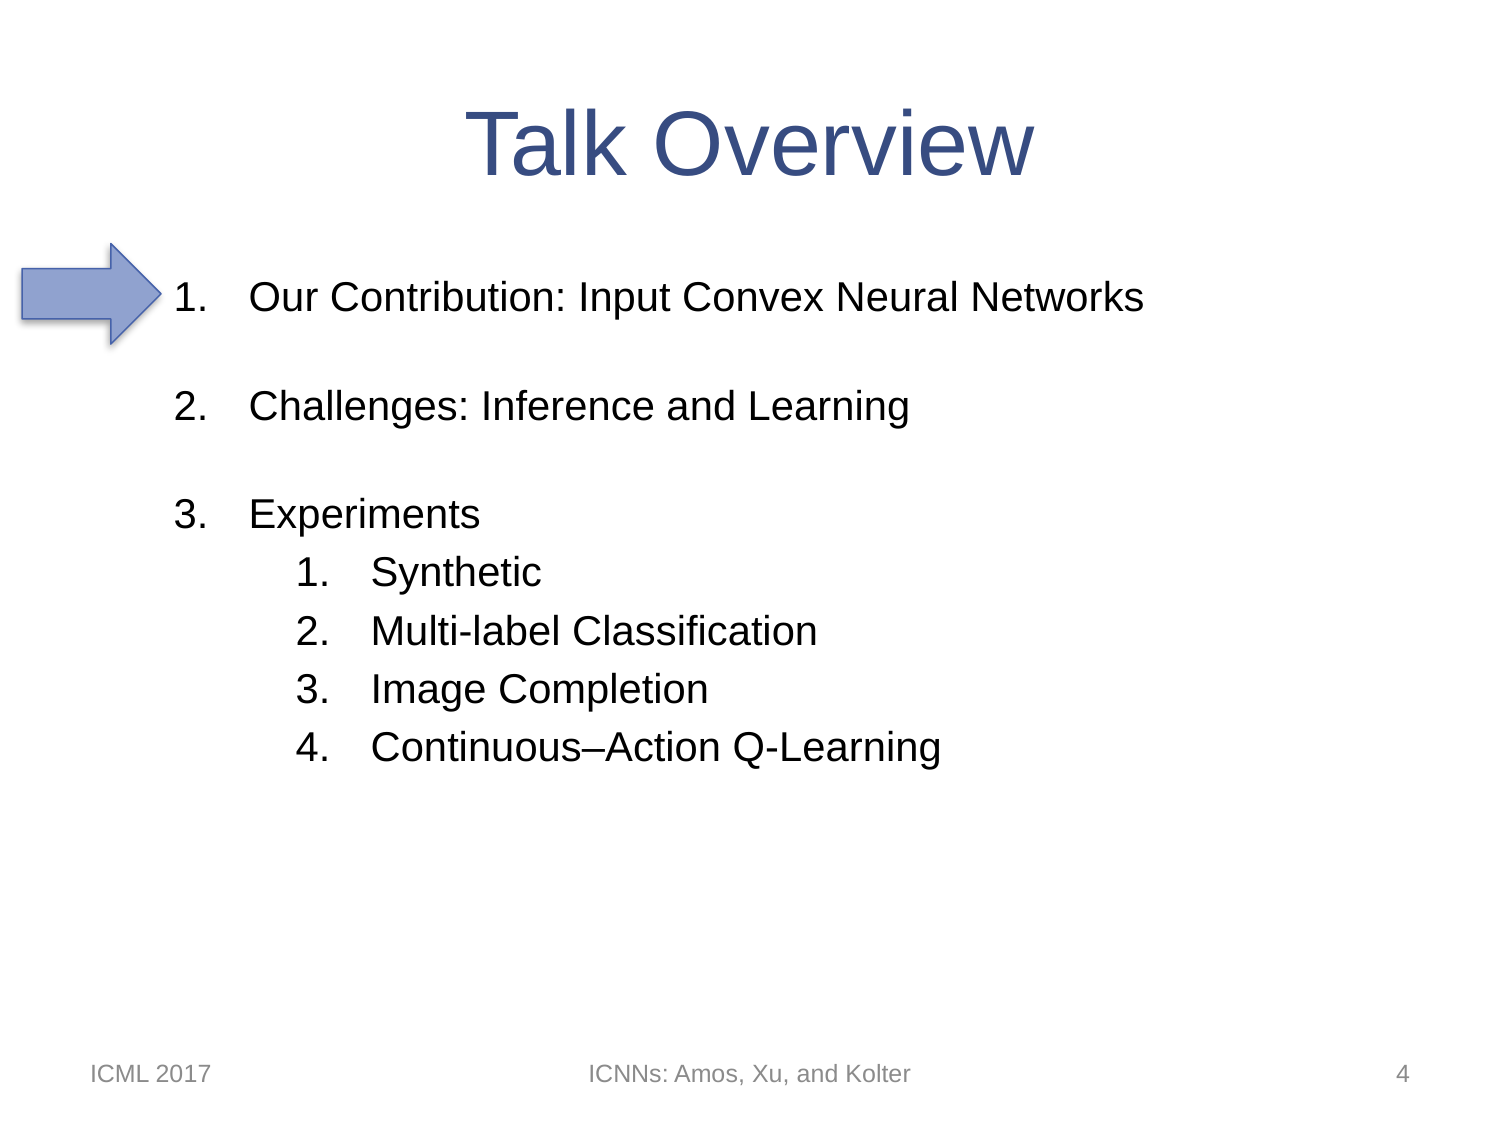

# Talk Overview

Our Contribution: Input Convex Neural Networks
Challenges: Inference and Learning
Experiments
Synthetic
Multi-label Classification
Image Completion
Continuous–Action Q-Learning
ICML 2017
ICNNs: Amos, Xu, and Kolter
4